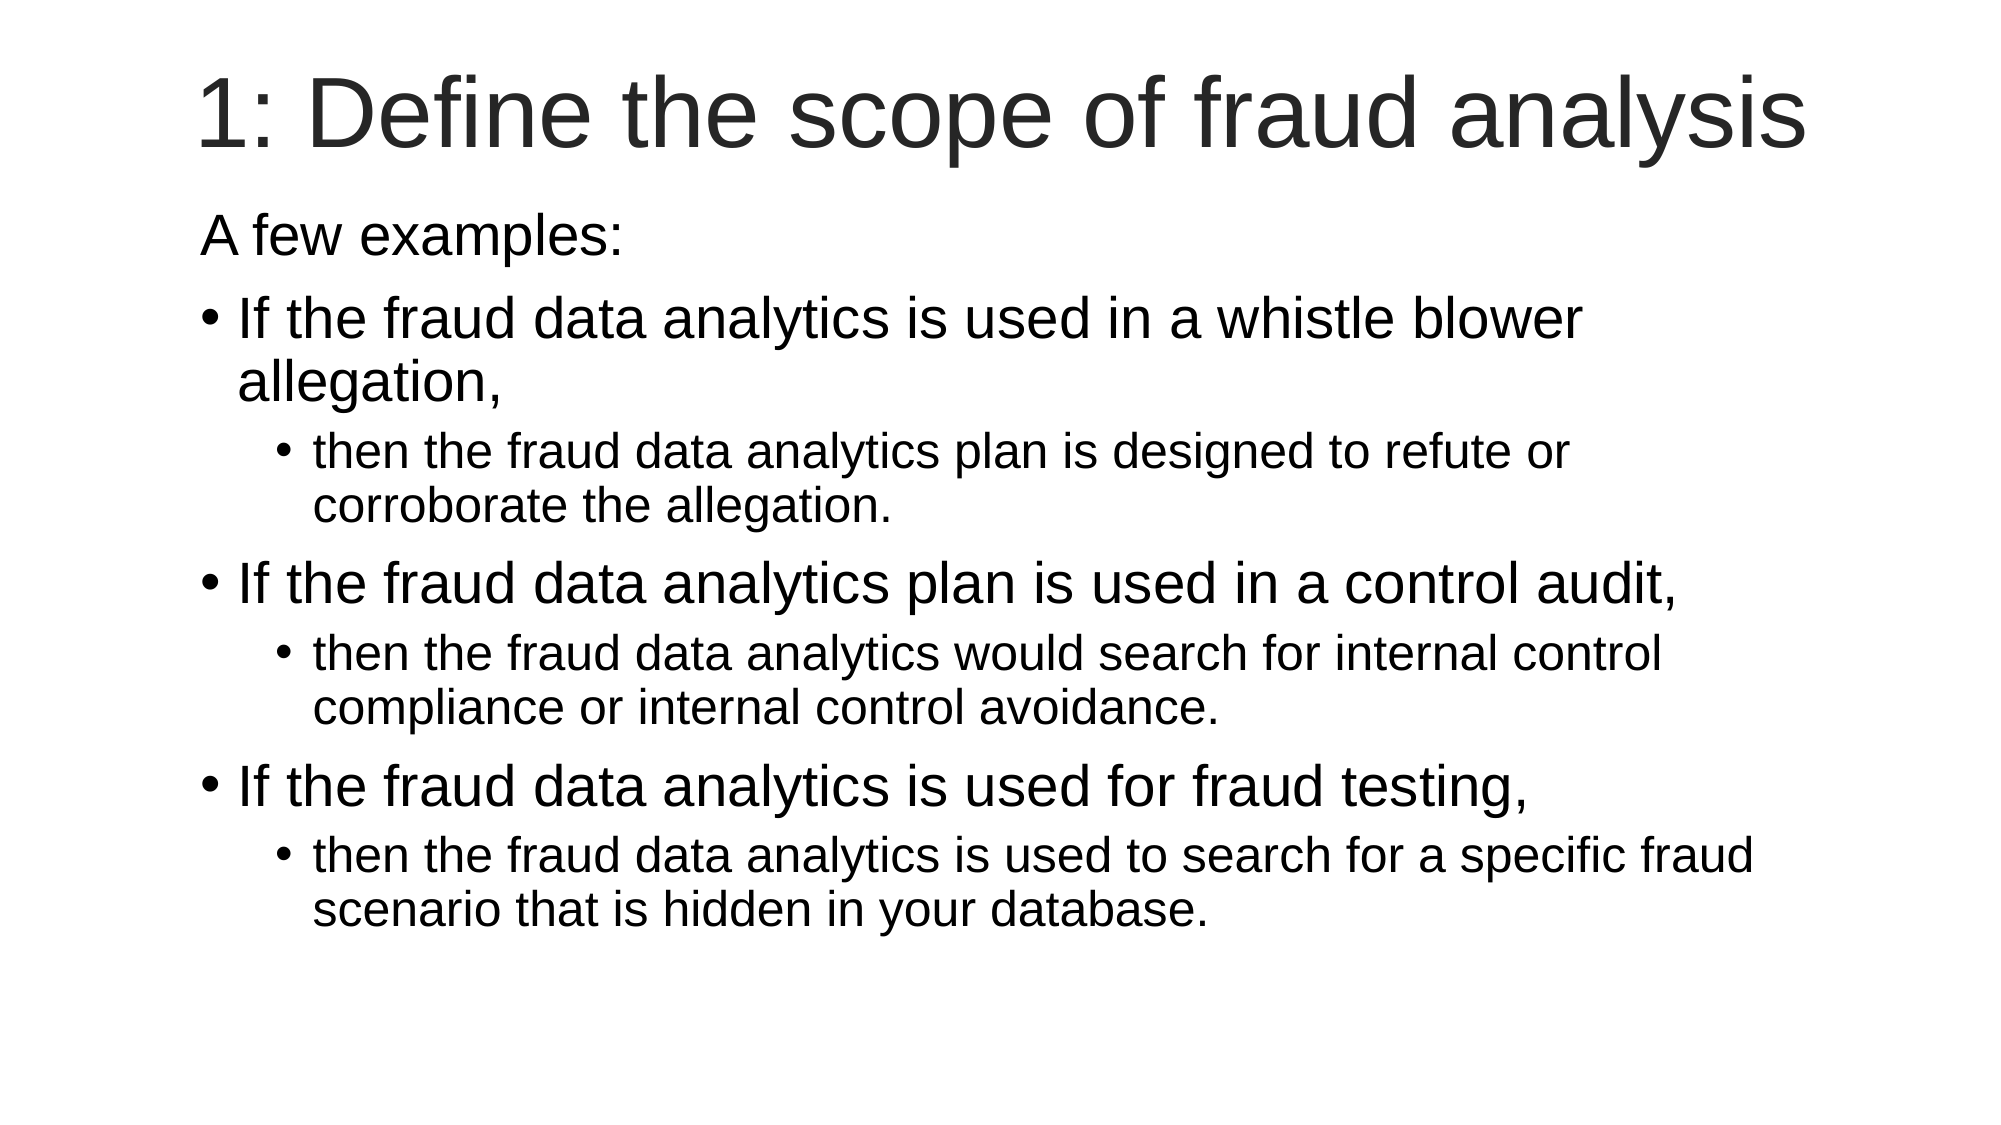

1: Define the scope of fraud analysis
A few examples:
If the fraud data analytics is used in a whistle blower allegation,
then the fraud data analytics plan is designed to refute or corroborate the allegation.
If the fraud data analytics plan is used in a control audit,
then the fraud data analytics would search for internal control compliance or internal control avoidance.
If the fraud data analytics is used for fraud testing,
then the fraud data analytics is used to search for a specific fraud scenario that is hidden in your database.